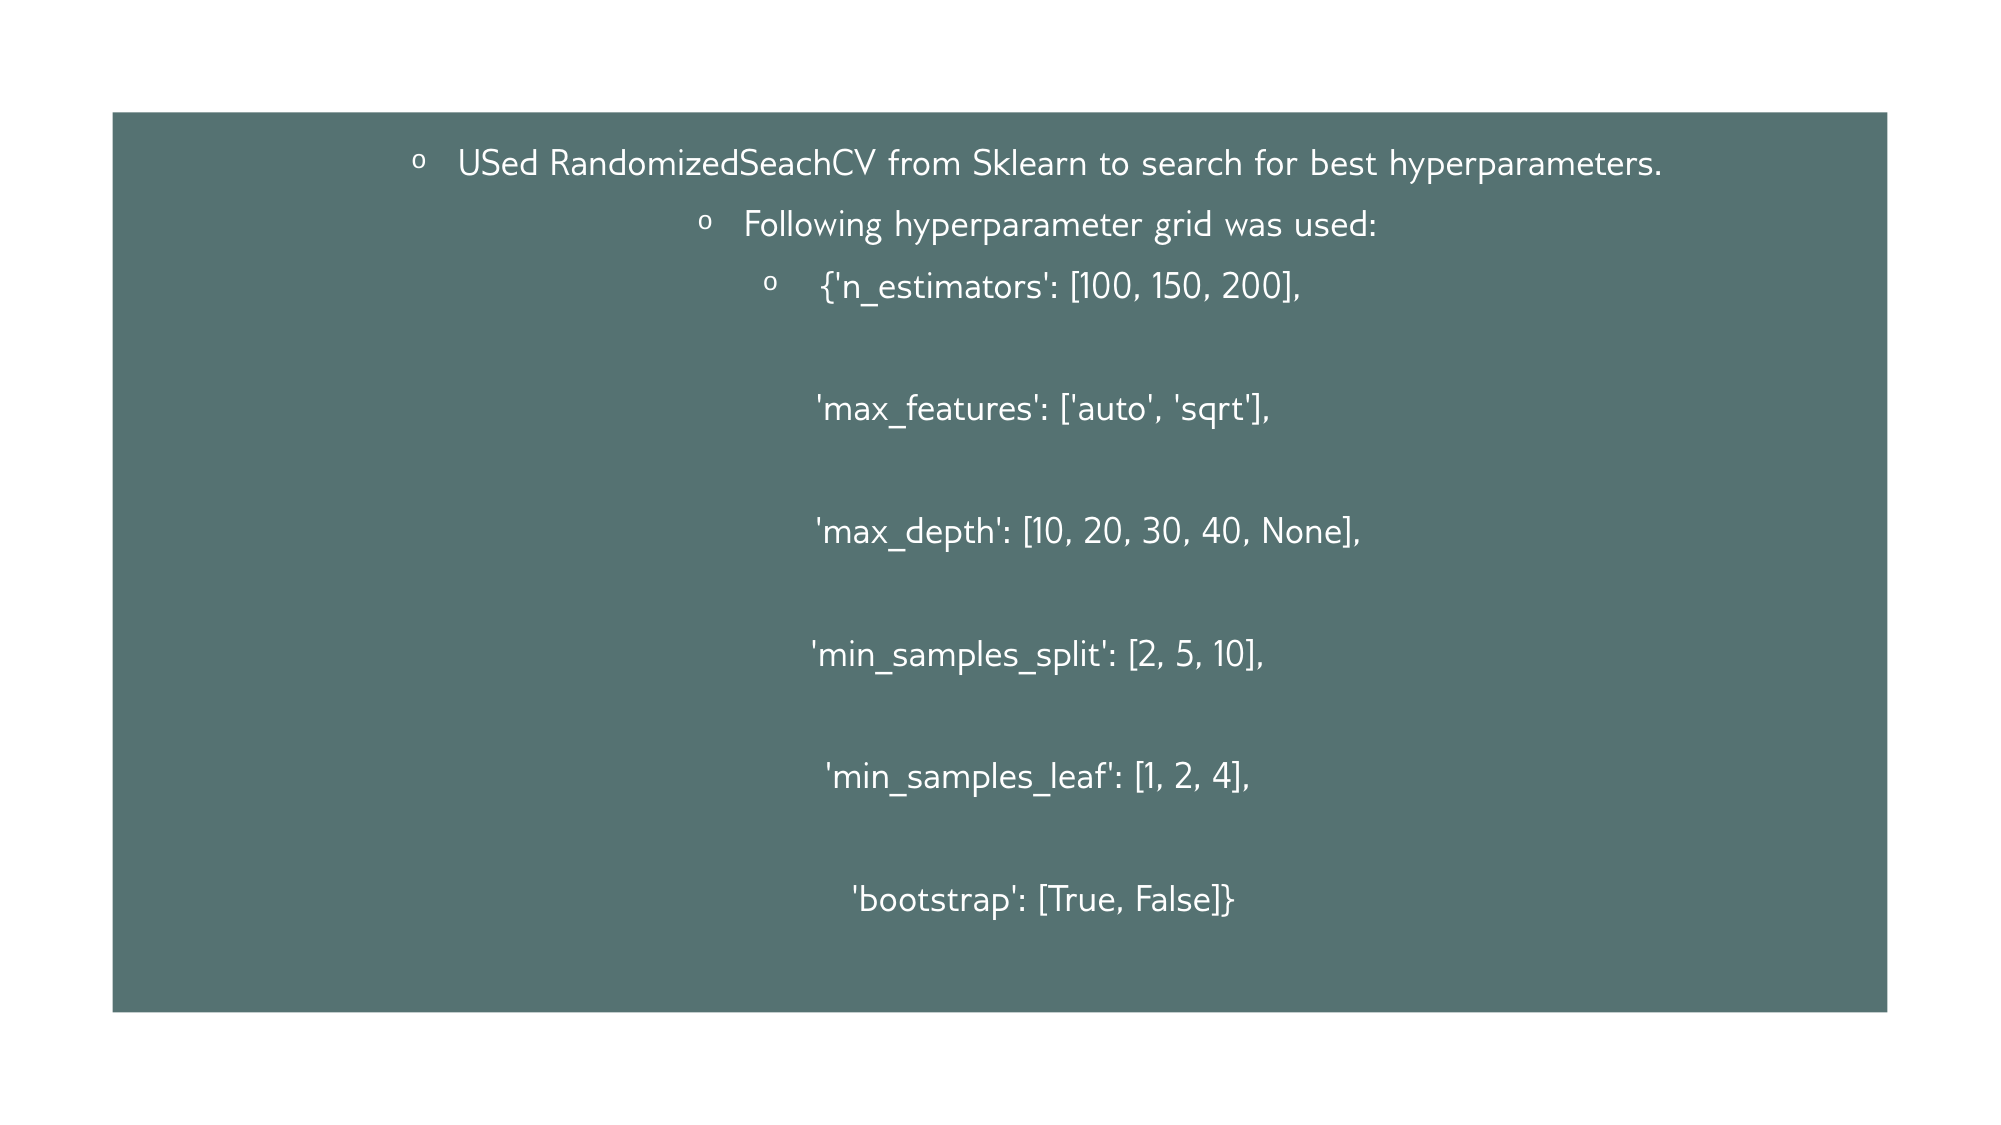

USed RandomizedSeachCV from Sklearn to search for best hyperparameters.
Following hyperparameter grid was used:
 {'n_estimators': [100, 150, 200],

  'max_features': ['auto', 'sqrt'],

          'max_depth': [10, 20, 30, 40, None],

 'min_samples_split': [2, 5, 10],

 'min_samples_leaf': [1, 2, 4],

 'bootstrap': [True, False]}